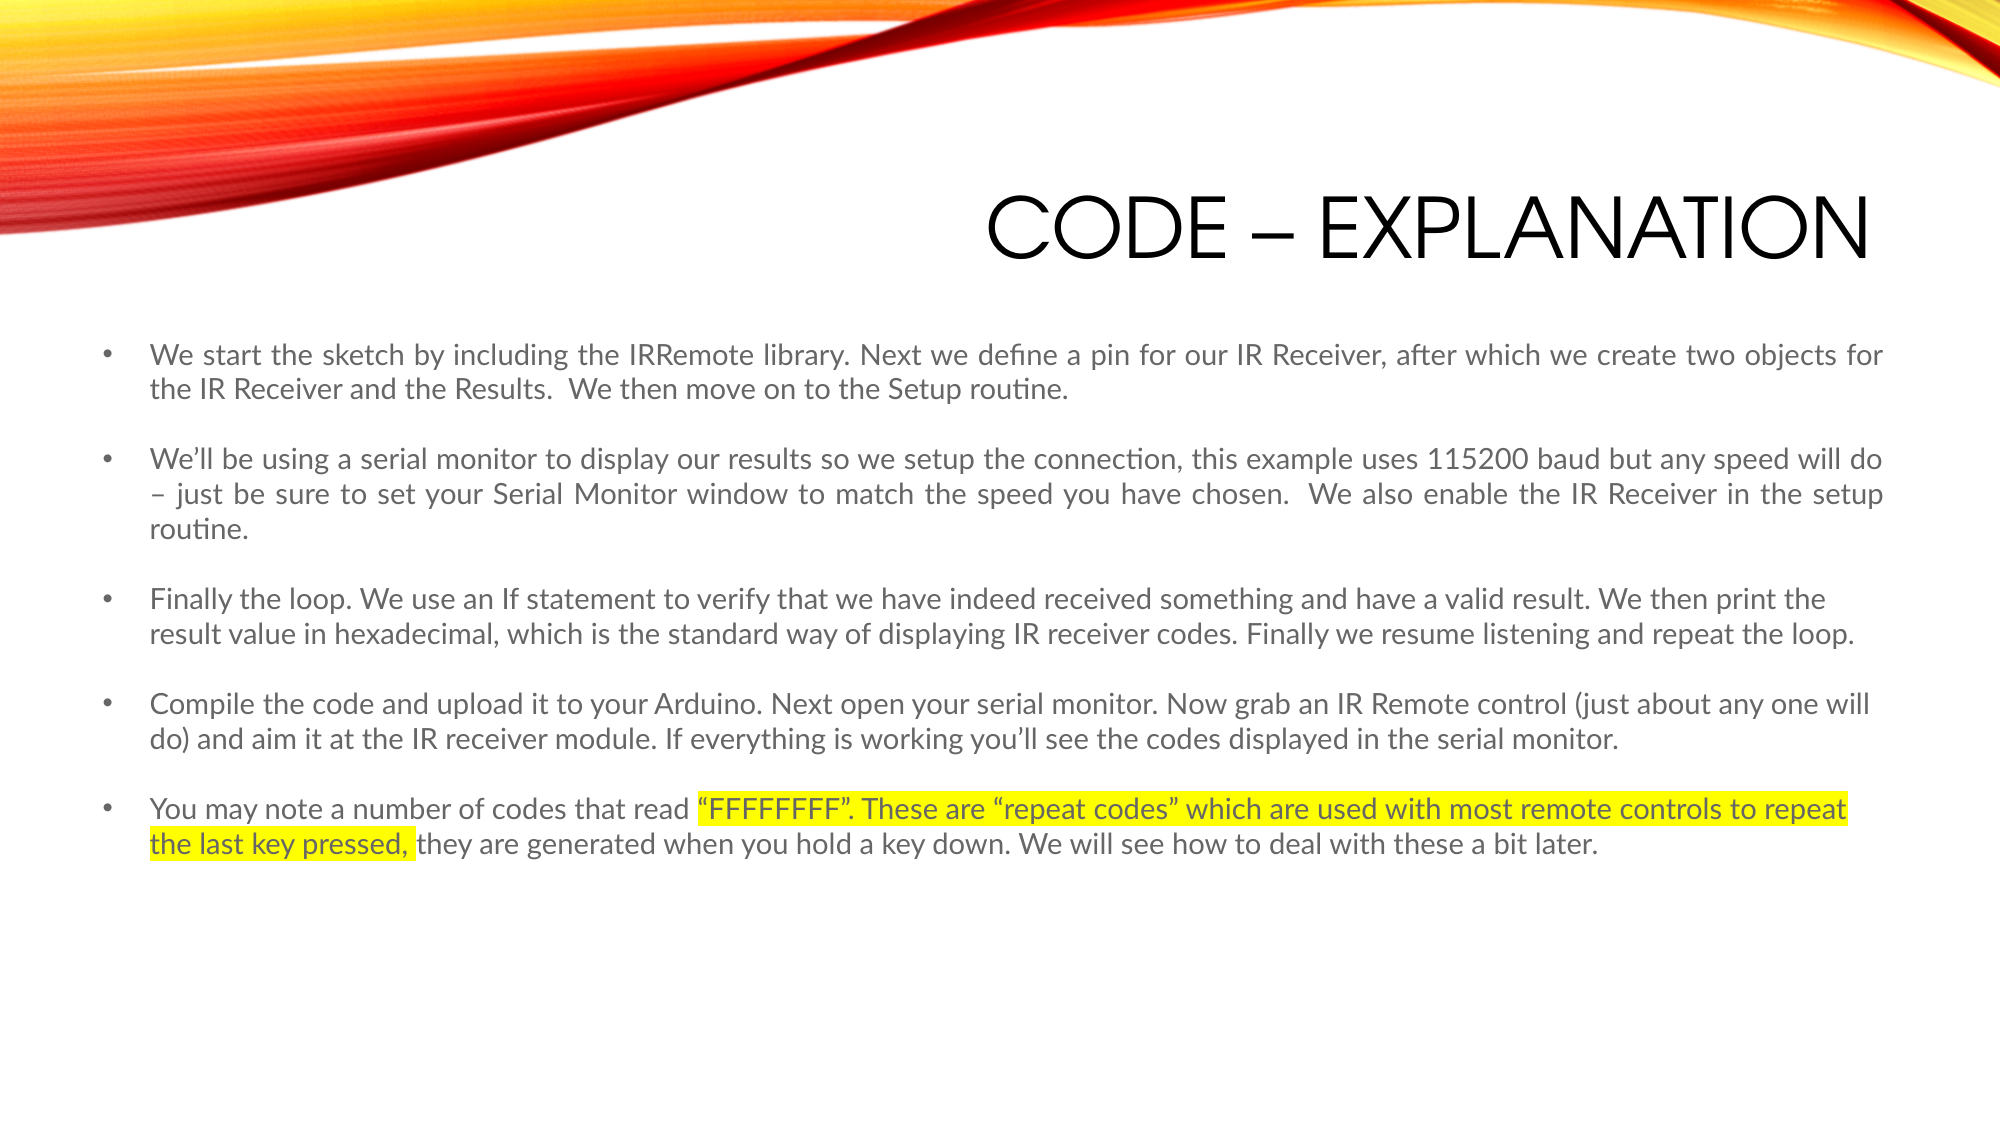

# Code – Explanation
We start the sketch by including the IRRemote library. Next we define a pin for our IR Receiver, after which we create two objects for the IR Receiver and the Results.  We then move on to the Setup routine.

We’ll be using a serial monitor to display our results so we setup the connection, this example uses 115200 baud but any speed will do – just be sure to set your Serial Monitor window to match the speed you have chosen.  We also enable the IR Receiver in the setup routine.

Finally the loop. We use an If statement to verify that we have indeed received something and have a valid result. We then print the result value in hexadecimal, which is the standard way of displaying IR receiver codes. Finally we resume listening and repeat the loop.

Compile the code and upload it to your Arduino. Next open your serial monitor. Now grab an IR Remote control (just about any one will do) and aim it at the IR receiver module. If everything is working you’ll see the codes displayed in the serial monitor.

You may note a number of codes that read “FFFFFFFF”. These are “repeat codes” which are used with most remote controls to repeat the last key pressed, they are generated when you hold a key down. We will see how to deal with these a bit later.